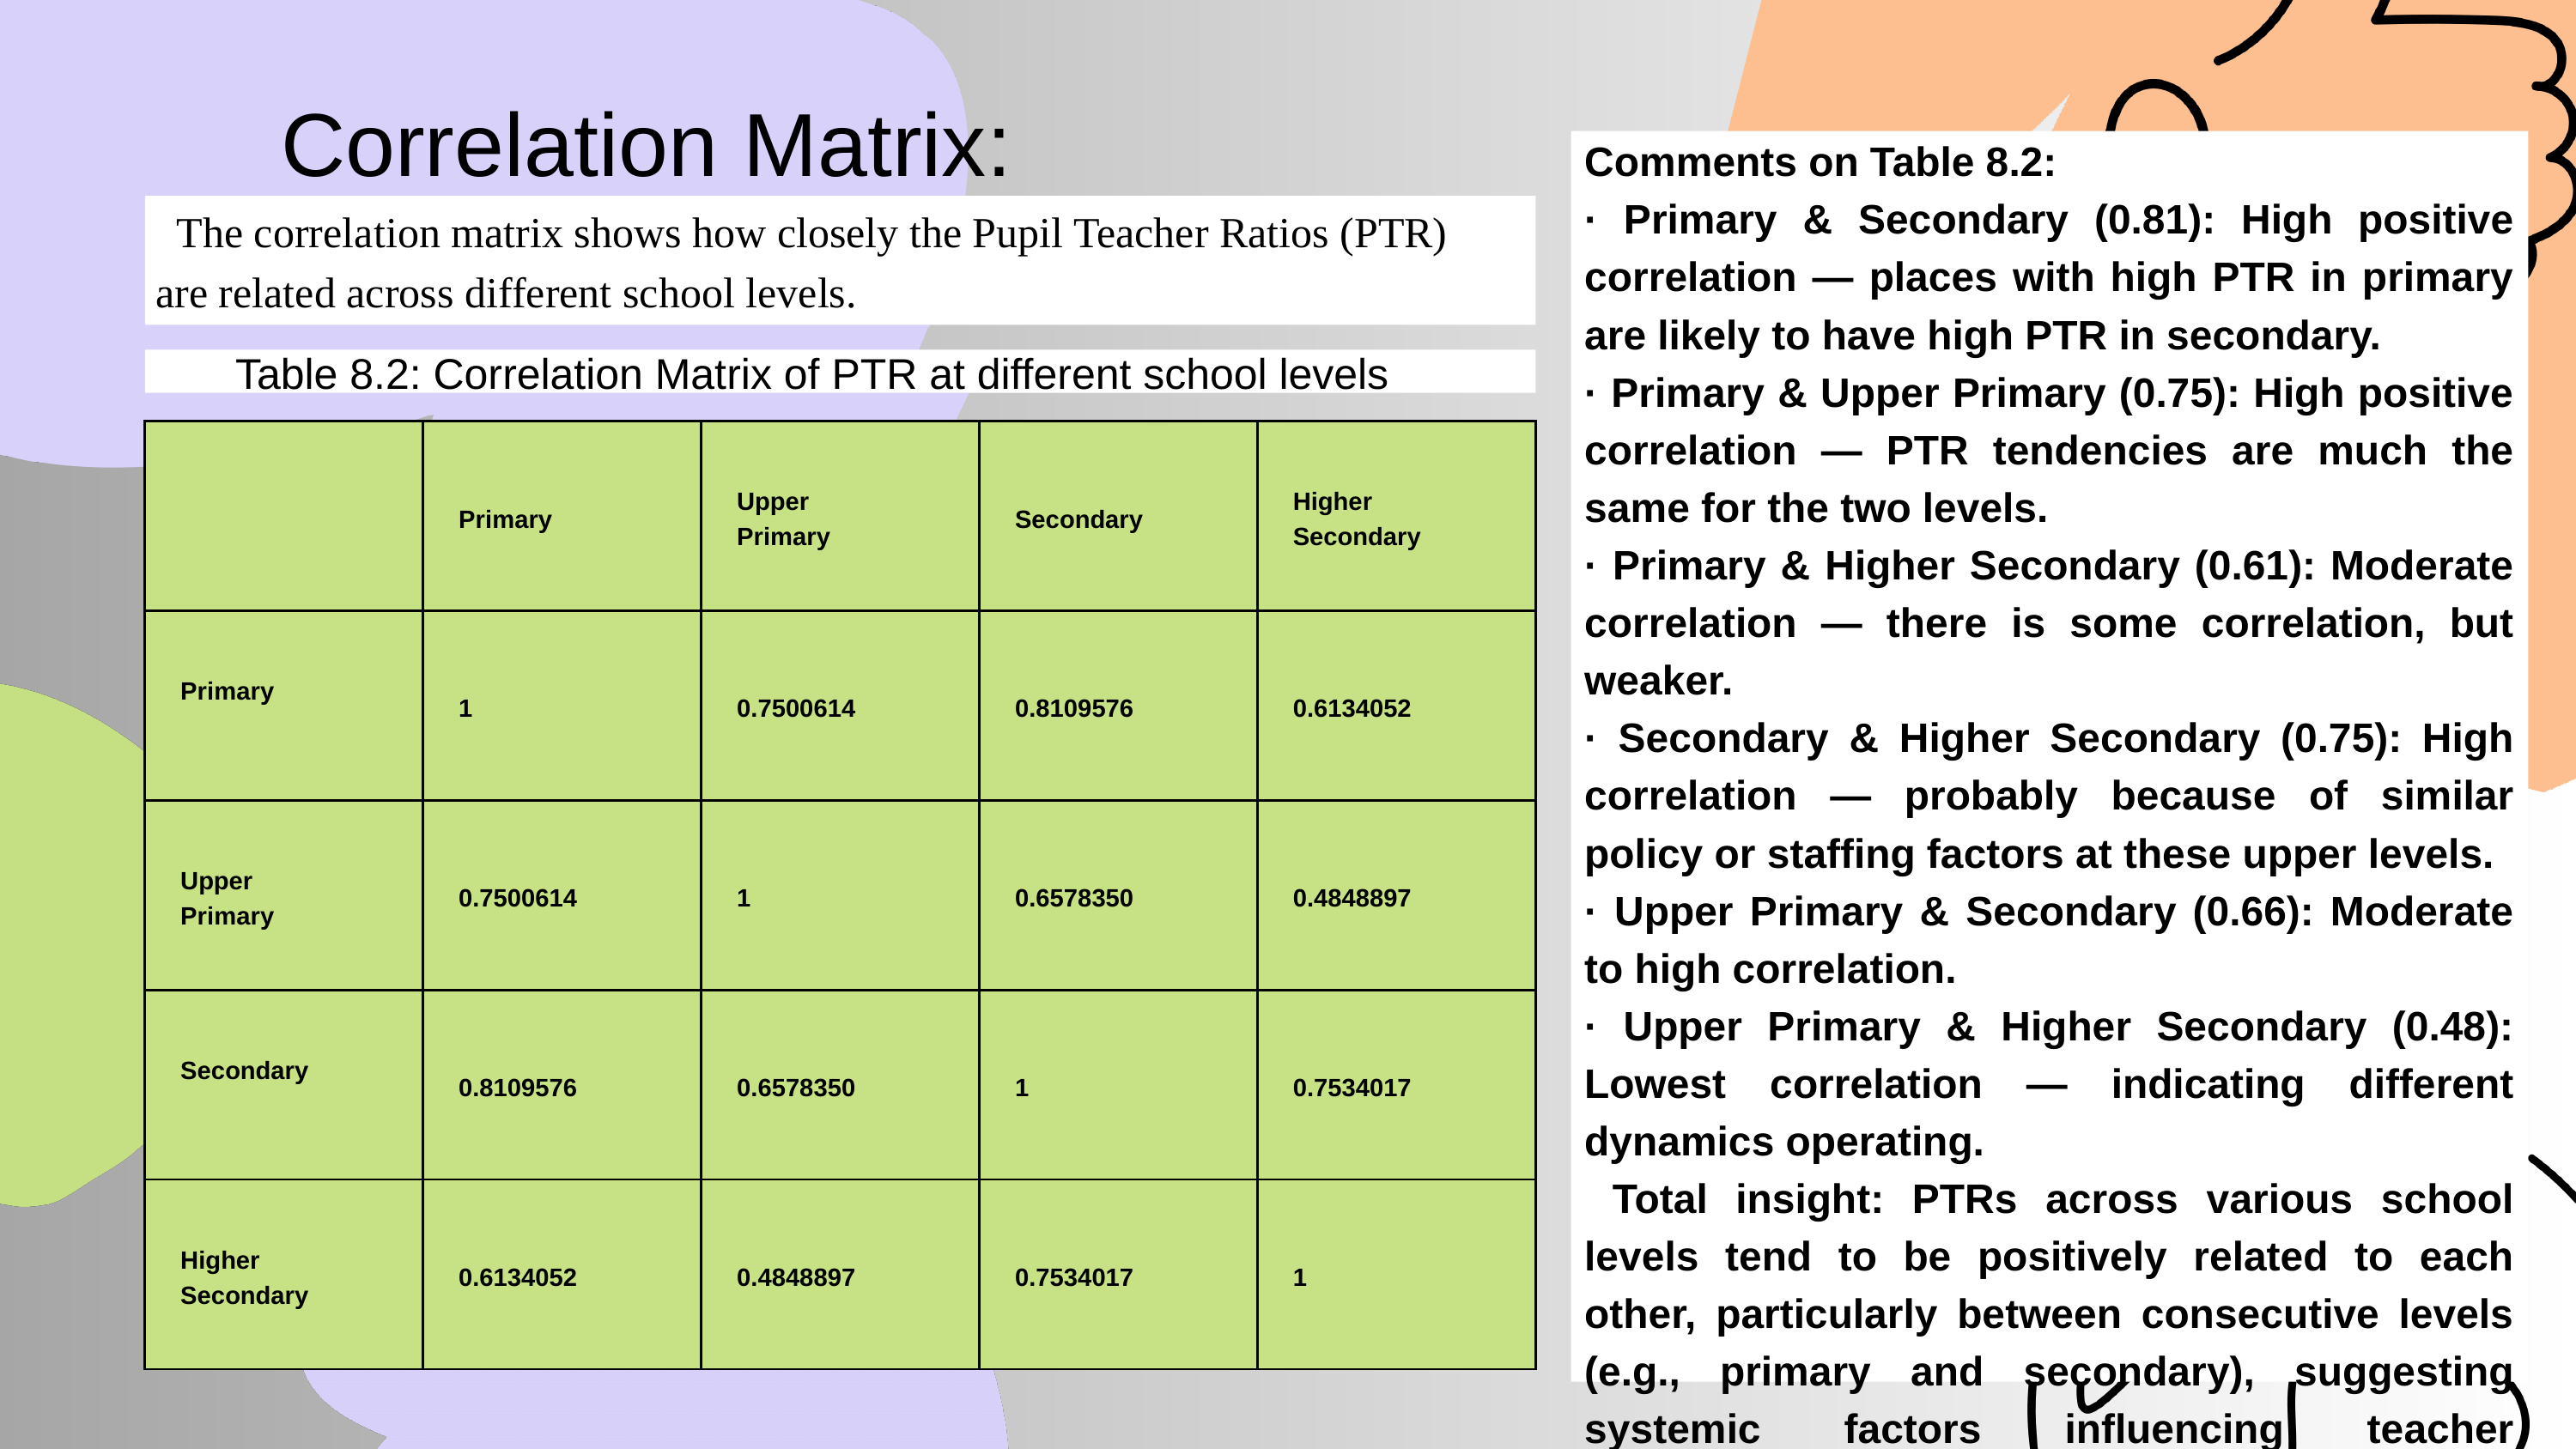

Correlation Matrix:
Comments on Table 8.2:
· Primary & Secondary (0.81): High positive correlation — places with high PTR in primary are likely to have high PTR in secondary.
· Primary & Upper Primary (0.75): High positive correlation — PTR tendencies are much the same for the two levels.
· Primary & Higher Secondary (0.61): Moderate correlation — there is some correlation, but weaker.
· Secondary & Higher Secondary (0.75): High correlation — probably because of similar policy or staffing factors at these upper levels.
· Upper Primary & Secondary (0.66): Moderate to high correlation.
· Upper Primary & Higher Secondary (0.48): Lowest correlation — indicating different dynamics operating.
 Total insight: PTRs across various school levels tend to be positively related to each other, particularly between consecutive levels (e.g., primary and secondary), suggesting systemic factors influencing teacher availability across levels in similar terms.

The correlation matrix shows how closely the Pupil Teacher Ratios (PTR)
 are related across different school levels.
Table 8.2: Correlation Matrix of PTR at different school levels

|  | Primary | Upper Primary | Secondary | Higher Secondary |
| --- | --- | --- | --- | --- |
| Primary | 1 | 0.7500614 | 0.8109576 | 0.6134052 |
| Upper Primary | 0.7500614 | 1 | 0.6578350 | 0.4848897 |
| Secondary | 0.8109576 | 0.6578350 | 1 | 0.7534017 |
| Higher Secondary | 0.6134052 | 0.4848897 | 0.7534017 | 1 |